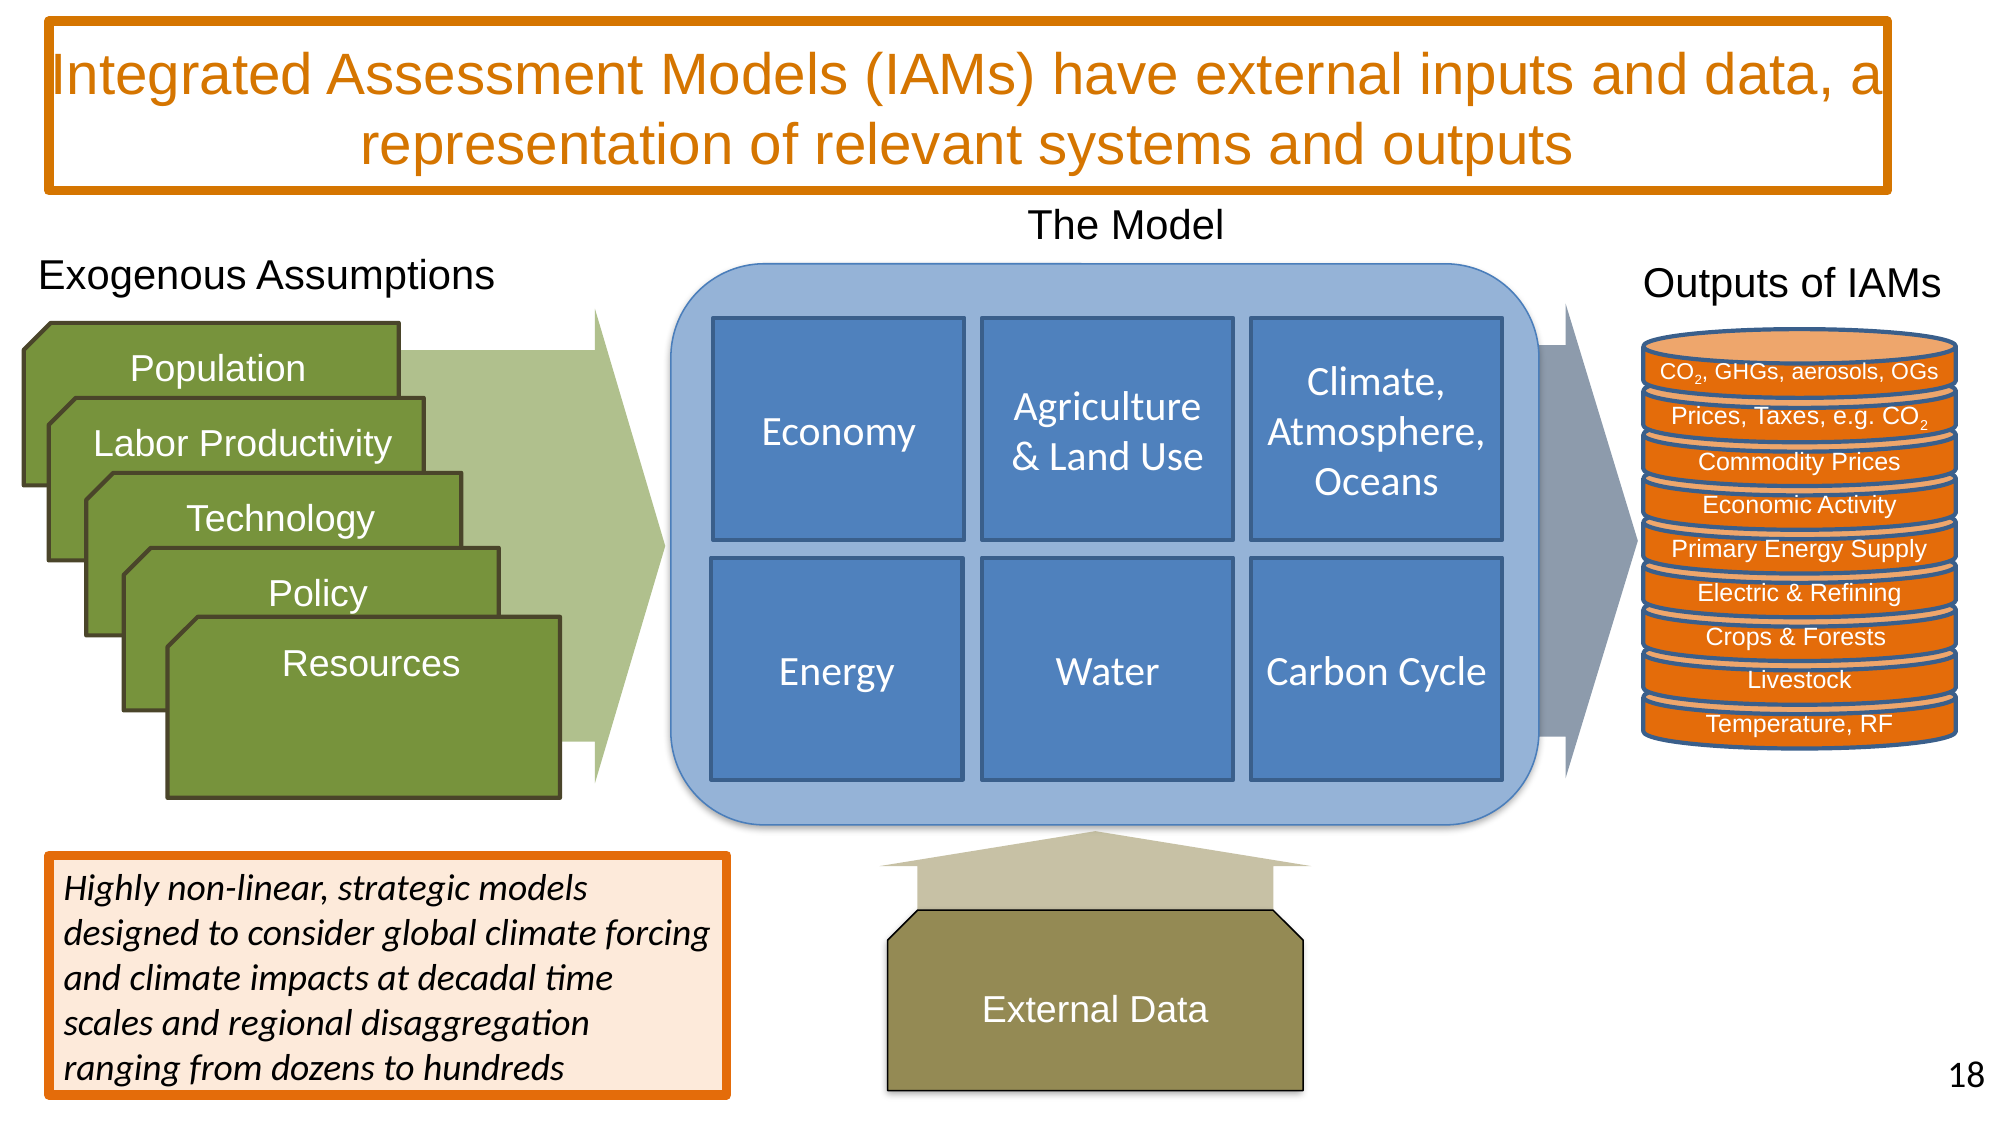

# Integrated Assessment Models (IAMs) have external inputs and data, a representation of relevant systems and outputs
The Model
Exogenous Assumptions
Outputs of IAMs

Economy
Agriculture & Land Use
Climate, Atmosphere, Oceans
Population
CO2, GHGs, aerosols, OGs
Prices, Taxes, e.g. CO2
Labor Productivity
Commodity Prices
Economic Activity
Technology
Primary Energy Supply
Policy
Electric & Refining
Energy
Water
Carbon Cycle
Crops & Forests
Resources
Livestock
Temperature, RF

Highly non-linear, strategic models designed to consider global climate forcing and climate impacts at decadal time scales and regional disaggregation ranging from dozens to hundreds
External Data
18